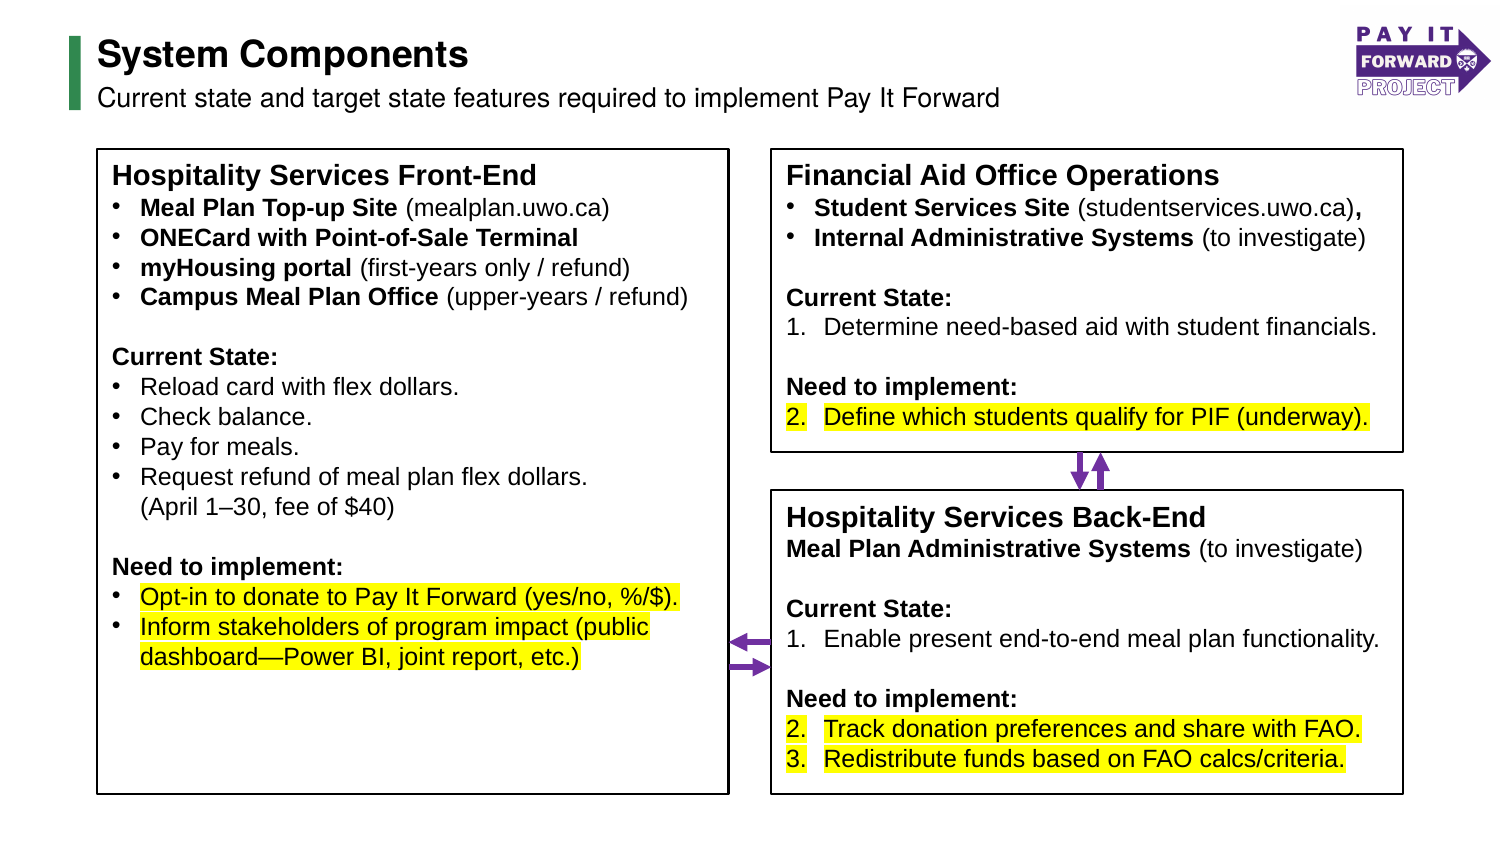

System Components

Current state and target state features required to implement Pay It Forward
Hospitality Services Front-End
Meal Plan Top-up Site (mealplan.uwo.ca)
ONECard with Point-of-Sale Terminal
myHousing portal (first-years only / refund)
Campus Meal Plan Office (upper-years / refund)

Current State:
Reload card with flex dollars.
Check balance.
Pay for meals.
Request refund of meal plan flex dollars.
(April 1–30, fee of $40)

Need to implement:
Opt-in to donate to Pay It Forward (yes/no, %/$).
Inform stakeholders of program impact (public dashboard—Power BI, joint report, etc.)
Financial Aid Office Operations
Student Services Site (studentservices.uwo.ca),
Internal Administrative Systems (to investigate)
Current State:
Determine need-based aid with student financials.

Need to implement:
Define which students qualify for PIF (underway).

Hospitality Services Back-End
Meal Plan Administrative Systems (to investigate)
Current State:
Enable present end-to-end meal plan functionality.

Need to implement:
Track donation preferences and share with FAO.
Redistribute funds based on FAO calcs/criteria.